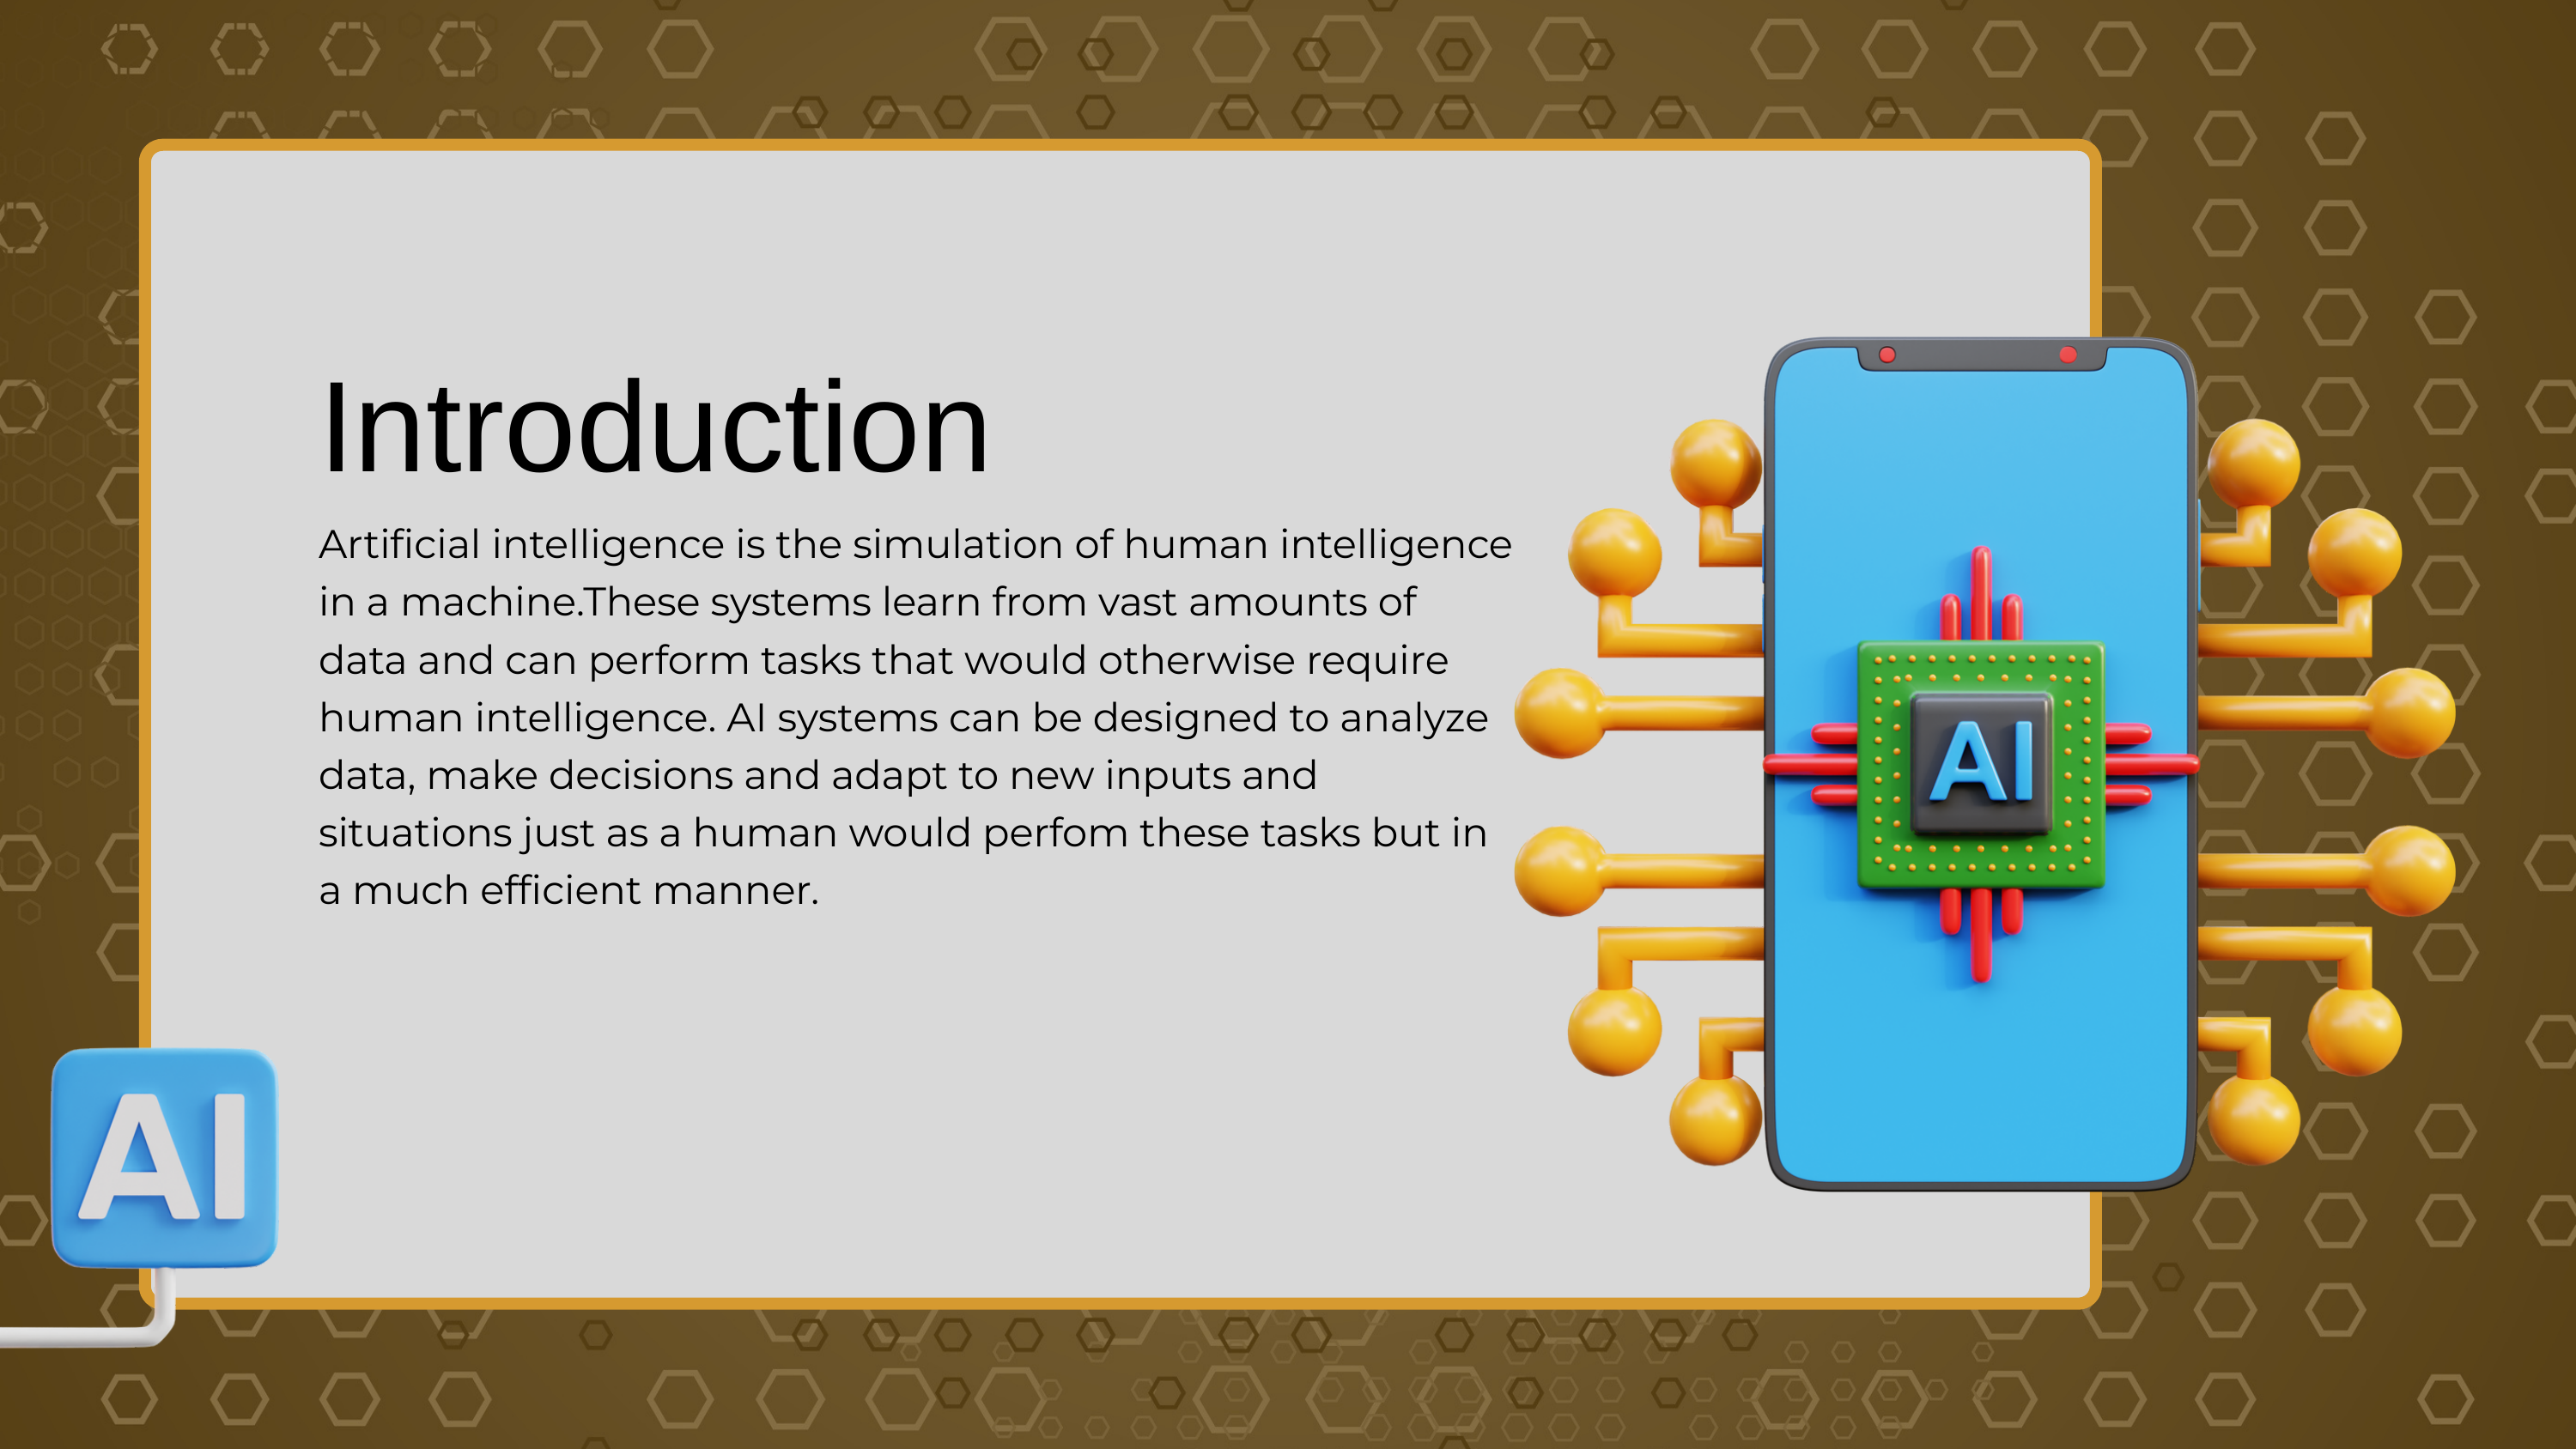

Introduction

Artificial intelligence is the simulation of human intelligence in a machine.These systems learn from vast amounts of data and can perform tasks that would otherwise require human intelligence. AI systems can be designed to analyze data, make decisions and adapt to new inputs and situations just as a human would perfom these tasks but in a much efficient manner.